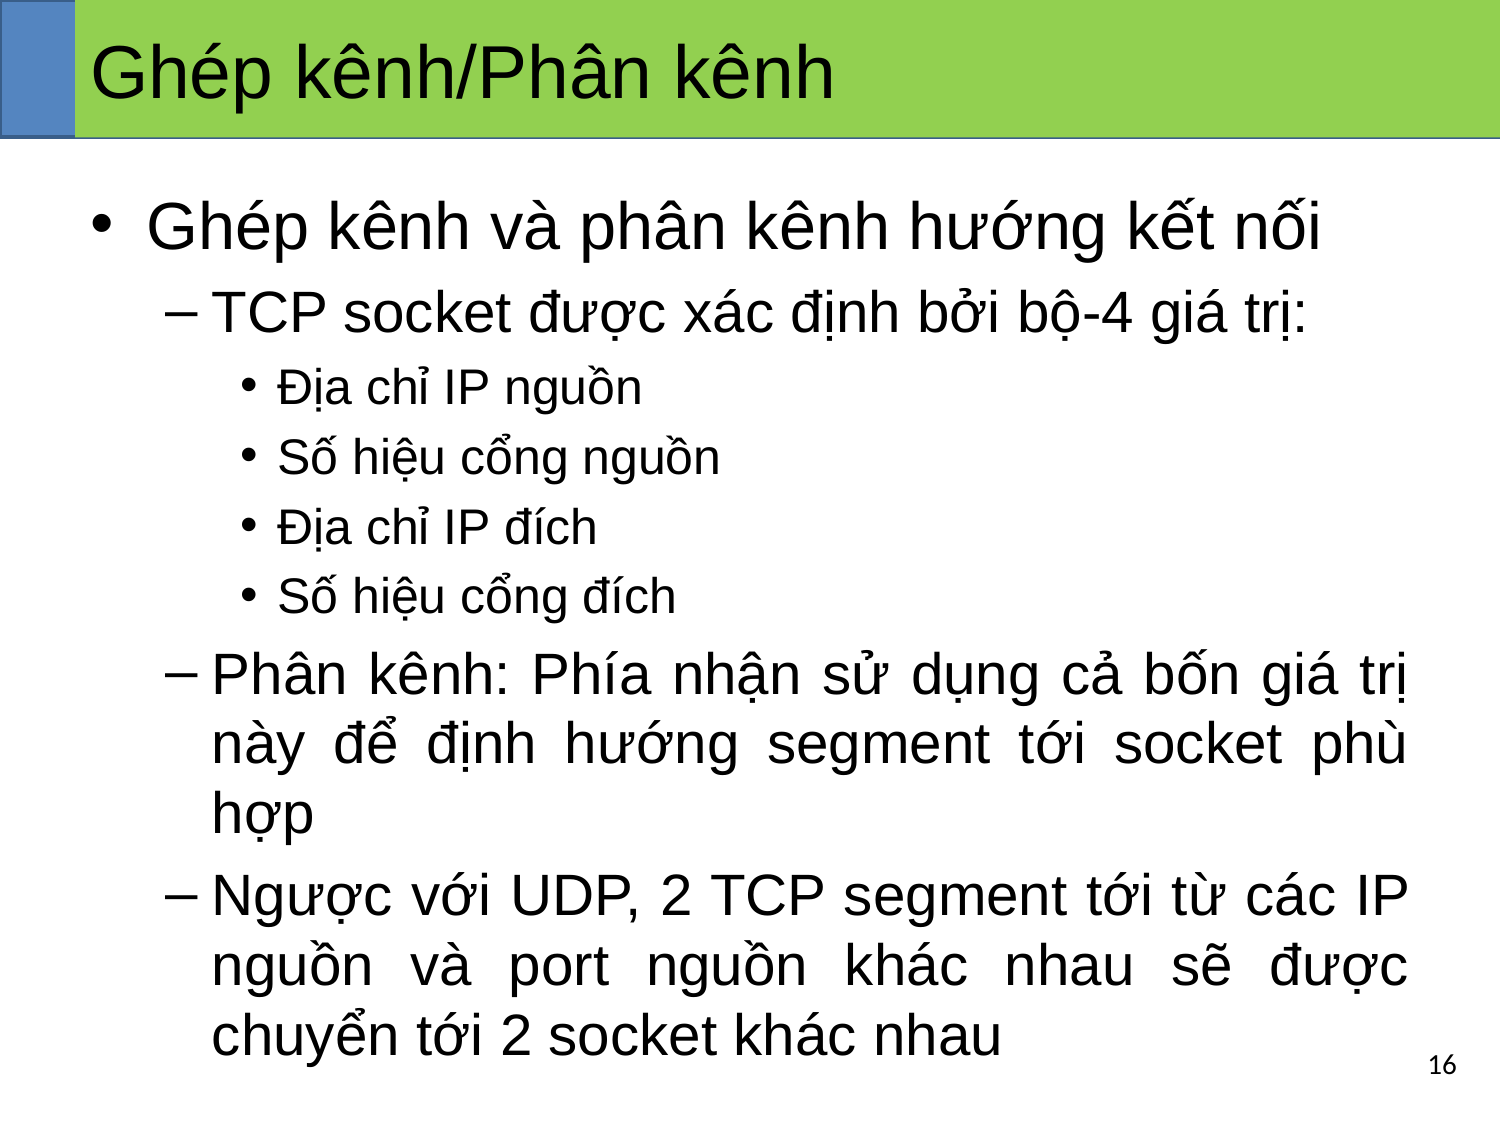

# Ghép kênh/Phân kênh
Ghép kênh và phân kênh hướng kết nối
TCP socket được xác định bởi bộ-4 giá trị:
Địa chỉ IP nguồn
Số hiệu cổng nguồn
Địa chỉ IP đích
Số hiệu cổng đích
Phân kênh: Phía nhận sử dụng cả bốn giá trị này để định hướng segment tới socket phù hợp
Ngược với UDP, 2 TCP segment tới từ các IP nguồn và port nguồn khác nhau sẽ được chuyển tới 2 socket khác nhau
16